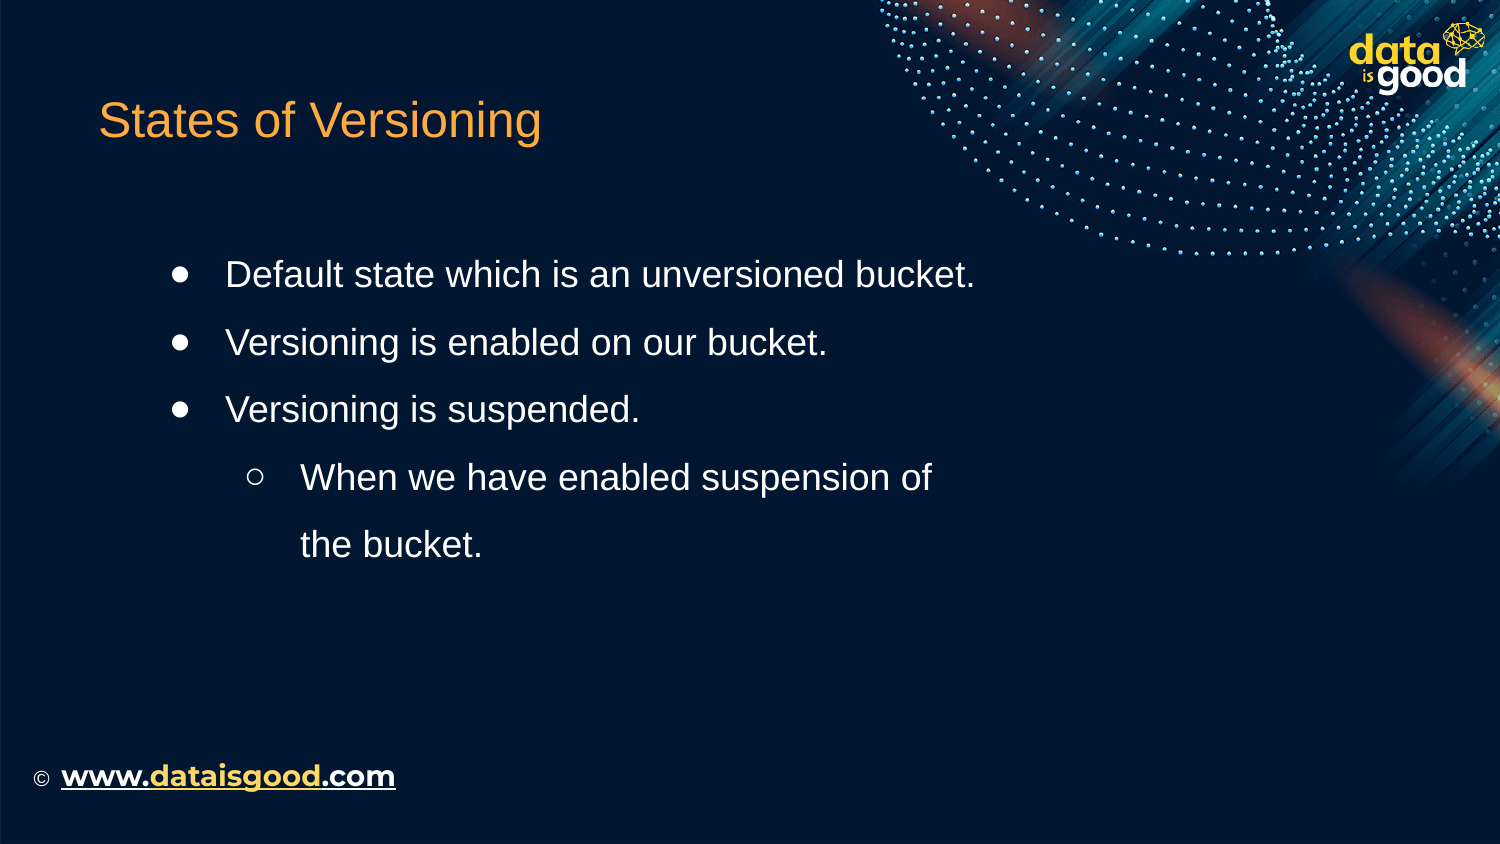

# States of Versioning
Default state which is an unversioned bucket.
Versioning is enabled on our bucket.
Versioning is suspended.
When we have enabled suspension of the bucket.